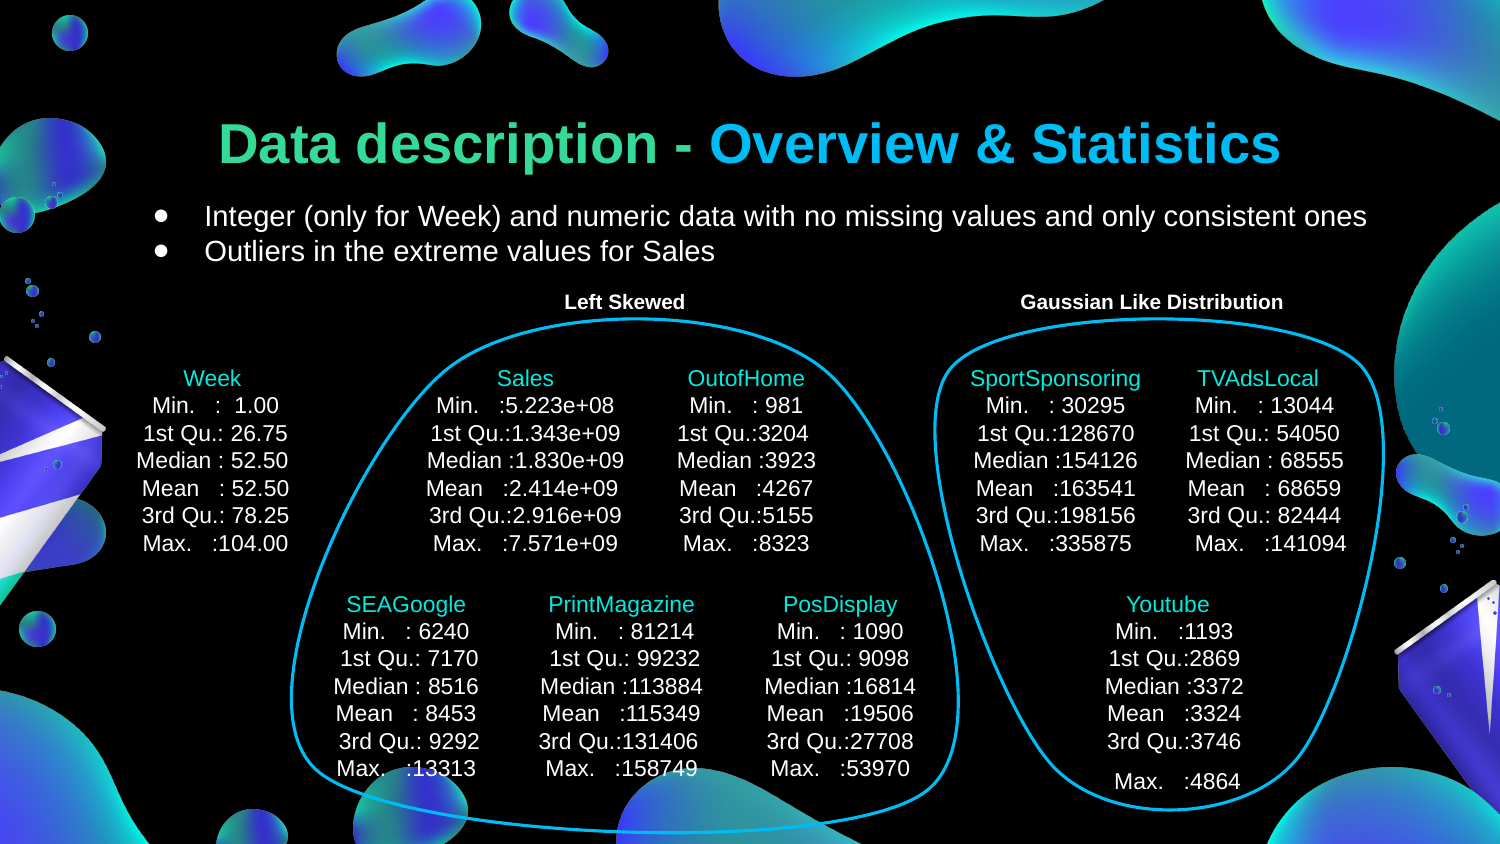

# Data description - Overview & Statistics
Integer (only for Week) and numeric data with no missing values and only consistent ones
Outliers in the extreme values for Sales

Left Skewed

Gaussian Like Distribution

Week
Min.   :  1.00
1st Qu.: 26.75
Median : 52.50
Mean   : 52.50
3rd Qu.: 78.25
Max.   :104.00
Sales
Min.   :5.223e+08
1st Qu.:1.343e+09
Median :1.830e+09
Mean   :2.414e+09
3rd Qu.:2.916e+09
Max.   :7.571e+09
OutofHome
Min.   : 981
1st Qu.:3204
Median :3923
Mean   :4267
3rd Qu.:5155
Max.   :8323
SportSponsoring
Min.   : 30295
1st Qu.:128670
Median :154126
Mean   :163541
3rd Qu.:198156
Max.   :335875
TVAdsLocal
Min.   : 13044
1st Qu.: 54050
Median : 68555
Mean   : 68659
3rd Qu.: 82444
Max.   :141094
SEAGoogle
Min.   : 6240
1st Qu.: 7170
Median : 8516
Mean   : 8453
3rd Qu.: 9292
Max.   :13313
PrintMagazine
Min.   : 81214
1st Qu.: 99232
Median :113884
Mean   :115349
3rd Qu.:131406
Max.   :158749
PosDisplay
Min.   : 1090
1st Qu.: 9098
Median :16814
Mean   :19506
3rd Qu.:27708
Max.   :53970
 Youtube
 Min.   :1193
 1st Qu.:2869
 Median :3372
 Mean   :3324
 3rd Qu.:3746
 Max.   :4864